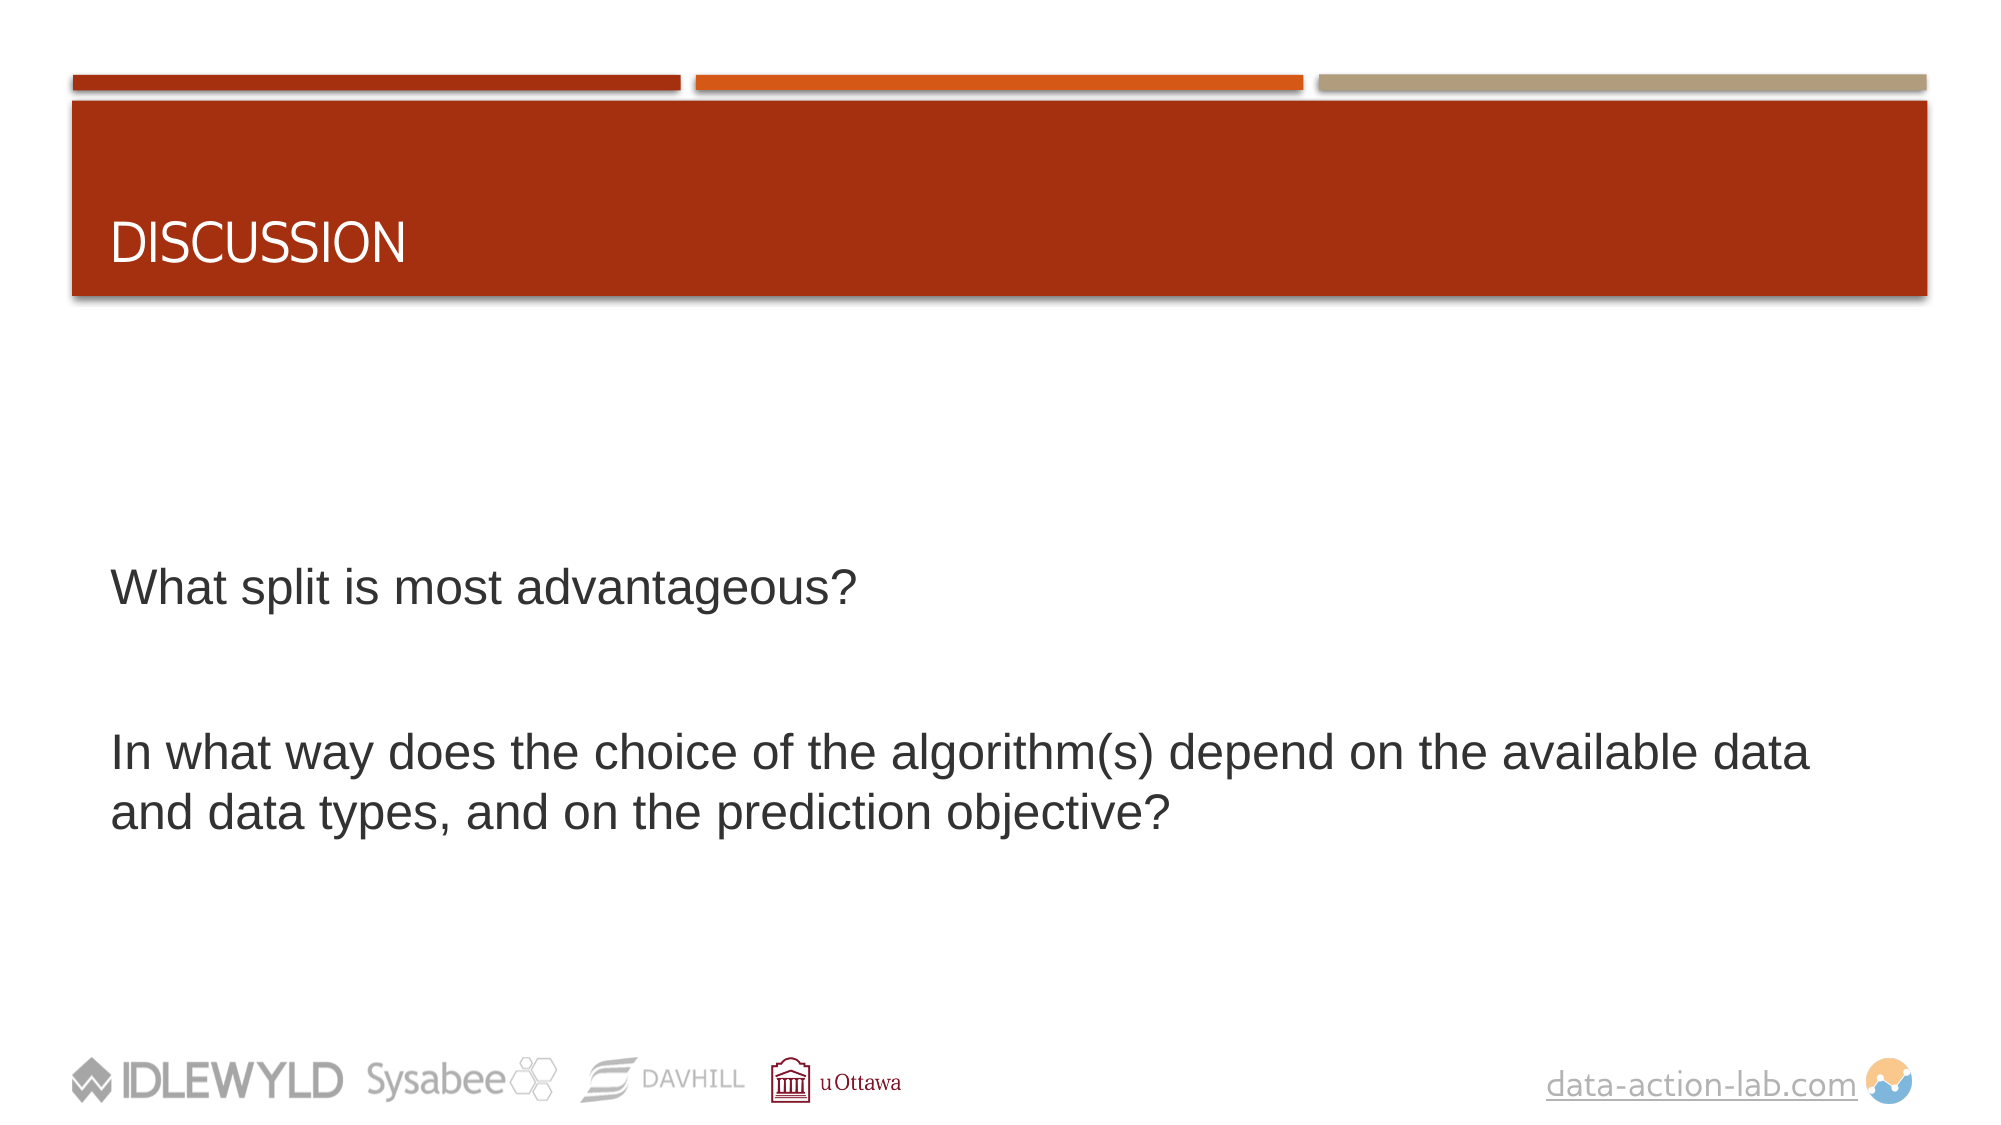

# DISCUSSION
What split is most advantageous?

In what way does the choice of the algorithm(s) depend on the available data and data types, and on the prediction objective?